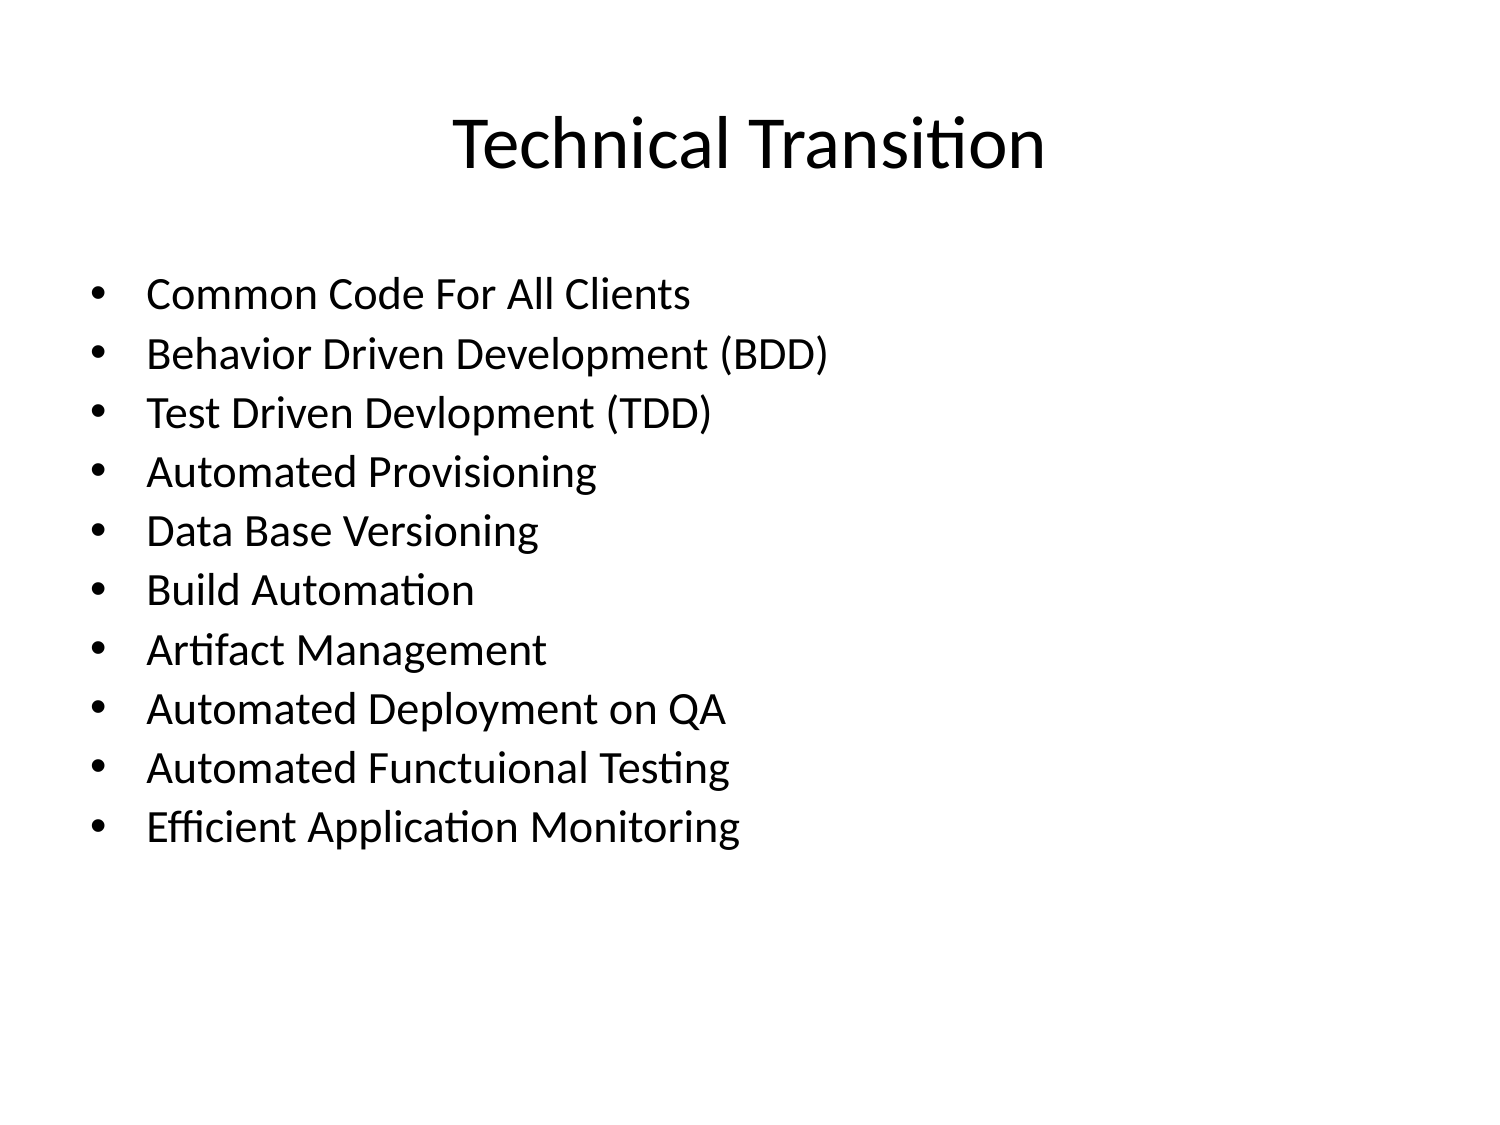

# Technical Transition
Common Code For All Clients
Behavior Driven Development (BDD)
Test Driven Devlopment (TDD)
Automated Provisioning
Data Base Versioning
Build Automation
Artifact Management
Automated Deployment on QA
Automated Functuional Testing
Efficient Application Monitoring